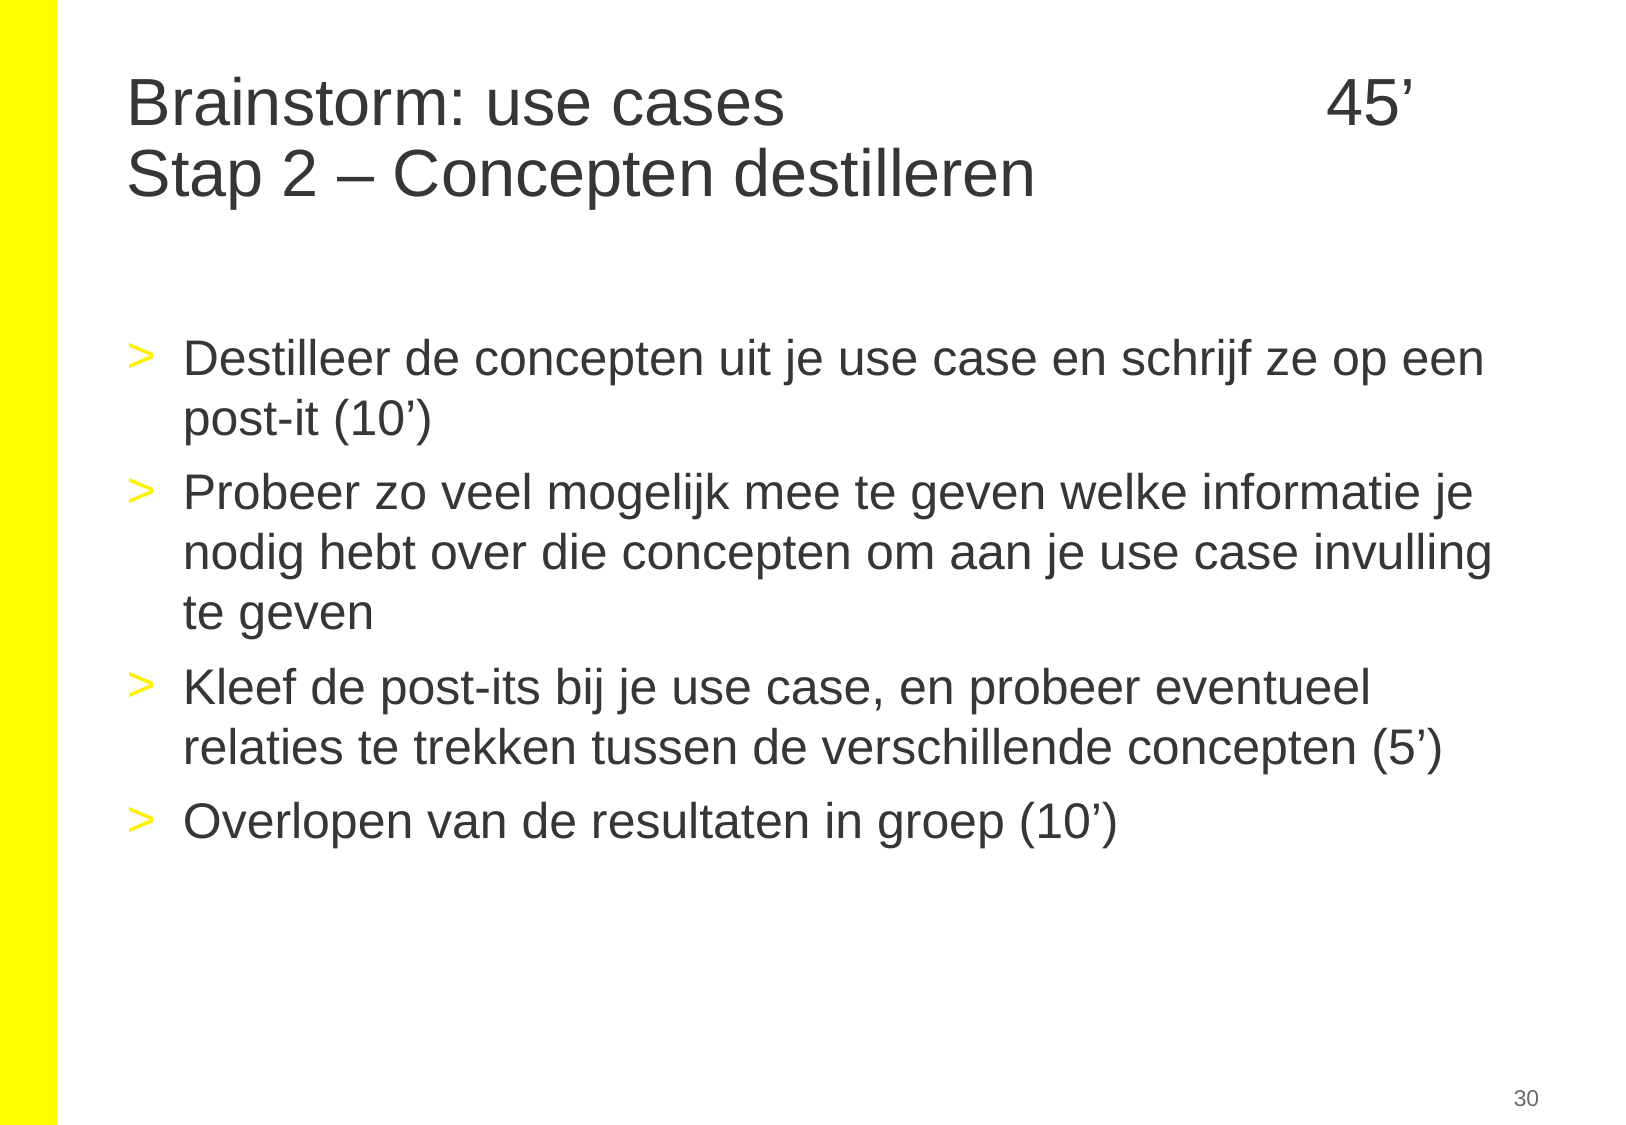

# Brainstorm: use cases				45’ Stap 2 – Concepten destilleren

Destilleer de concepten uit je use case en schrijf ze op een post-it (10’)
Probeer zo veel mogelijk mee te geven welke informatie je nodig hebt over die concepten om aan je use case invulling te geven
Kleef de post-its bij je use case, en probeer eventueel relaties te trekken tussen de verschillende concepten (5’)
Overlopen van de resultaten in groep (10’)
30